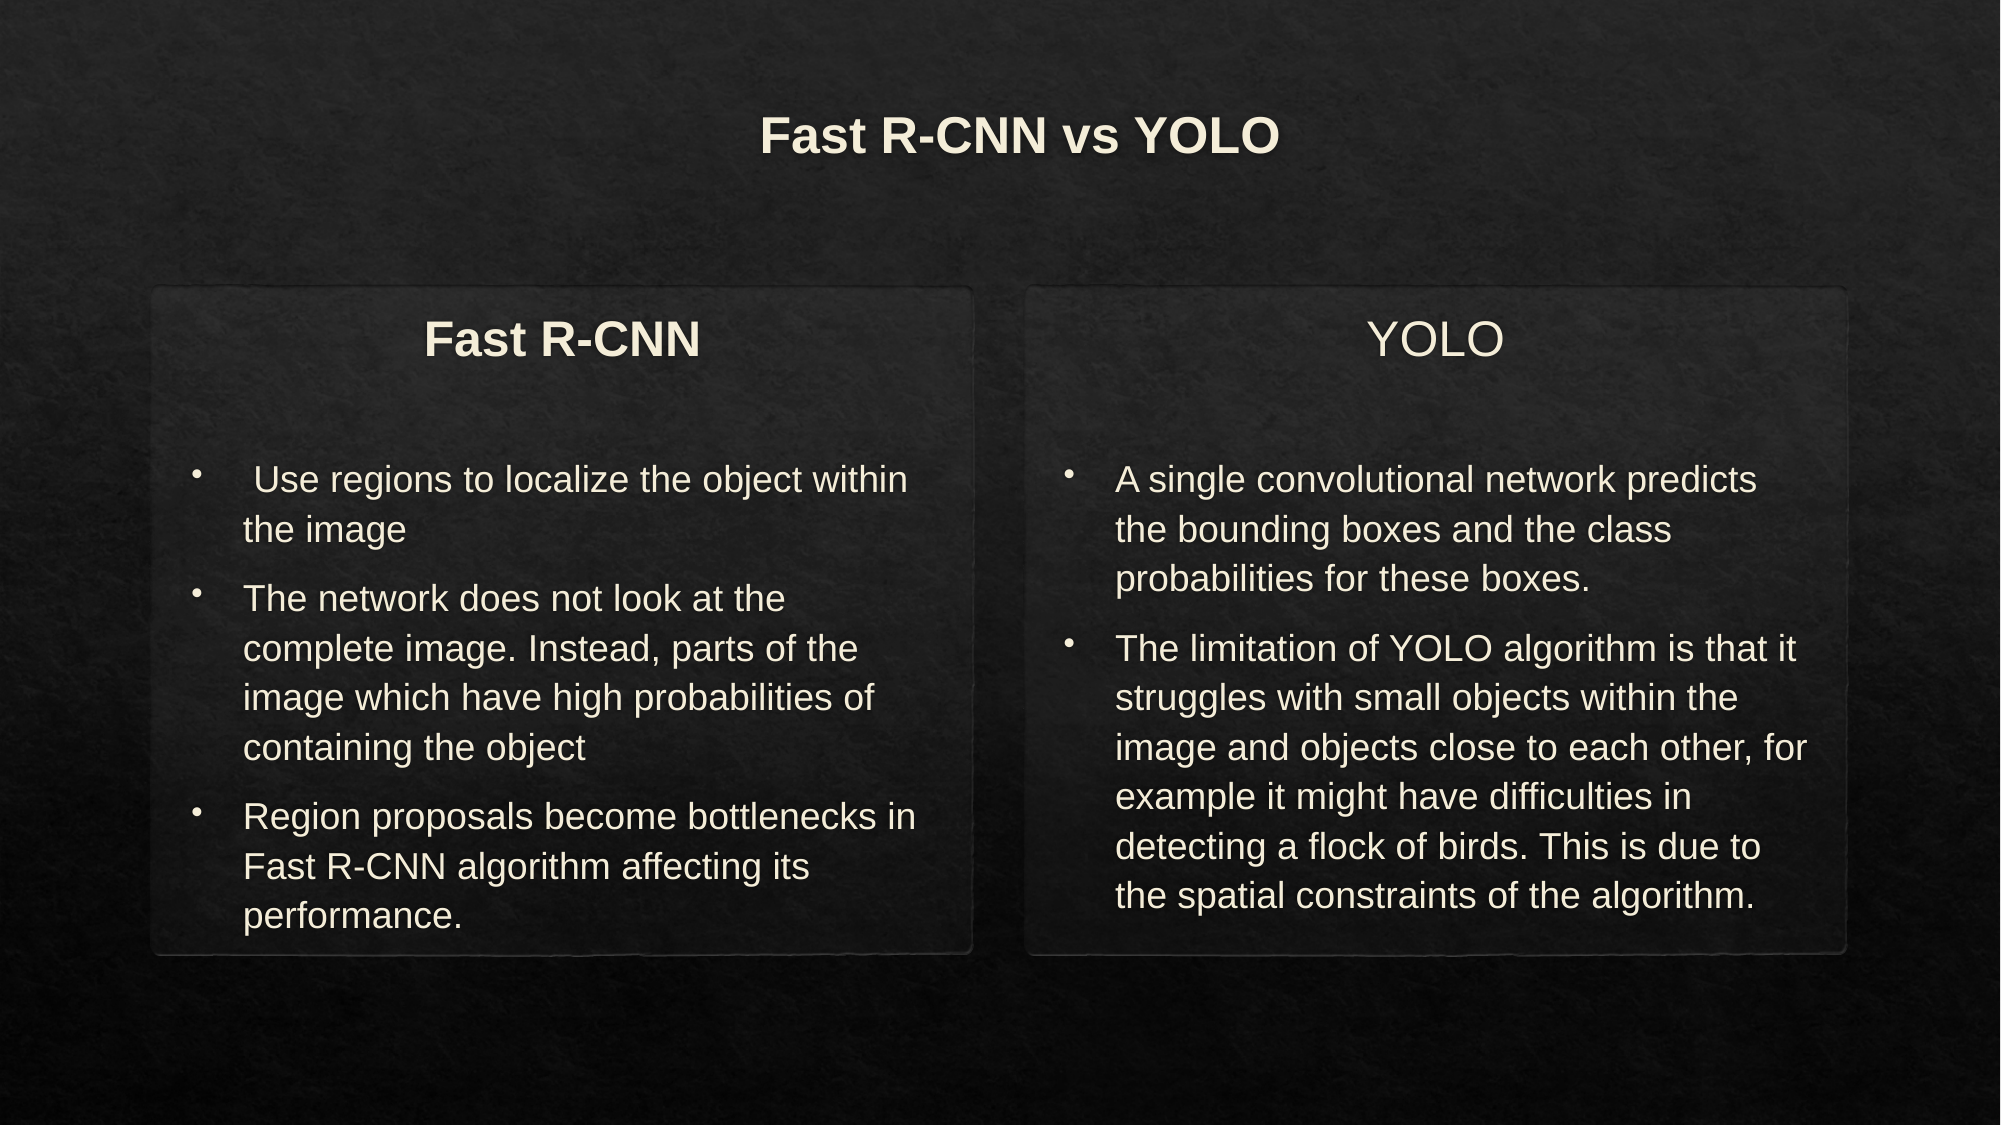

# Fast R-CNN vs YOLO
Fast R-CNN
YOLO
 Use regions to localize the object within the image
The network does not look at the complete image. Instead, parts of the image which have high probabilities of containing the object
Region proposals become bottlenecks in Fast R-CNN algorithm affecting its performance.
A single convolutional network predicts the bounding boxes and the class probabilities for these boxes.
The limitation of YOLO algorithm is that it struggles with small objects within the image and objects close to each other, for example it might have difficulties in detecting a flock of birds. This is due to the spatial constraints of the algorithm.